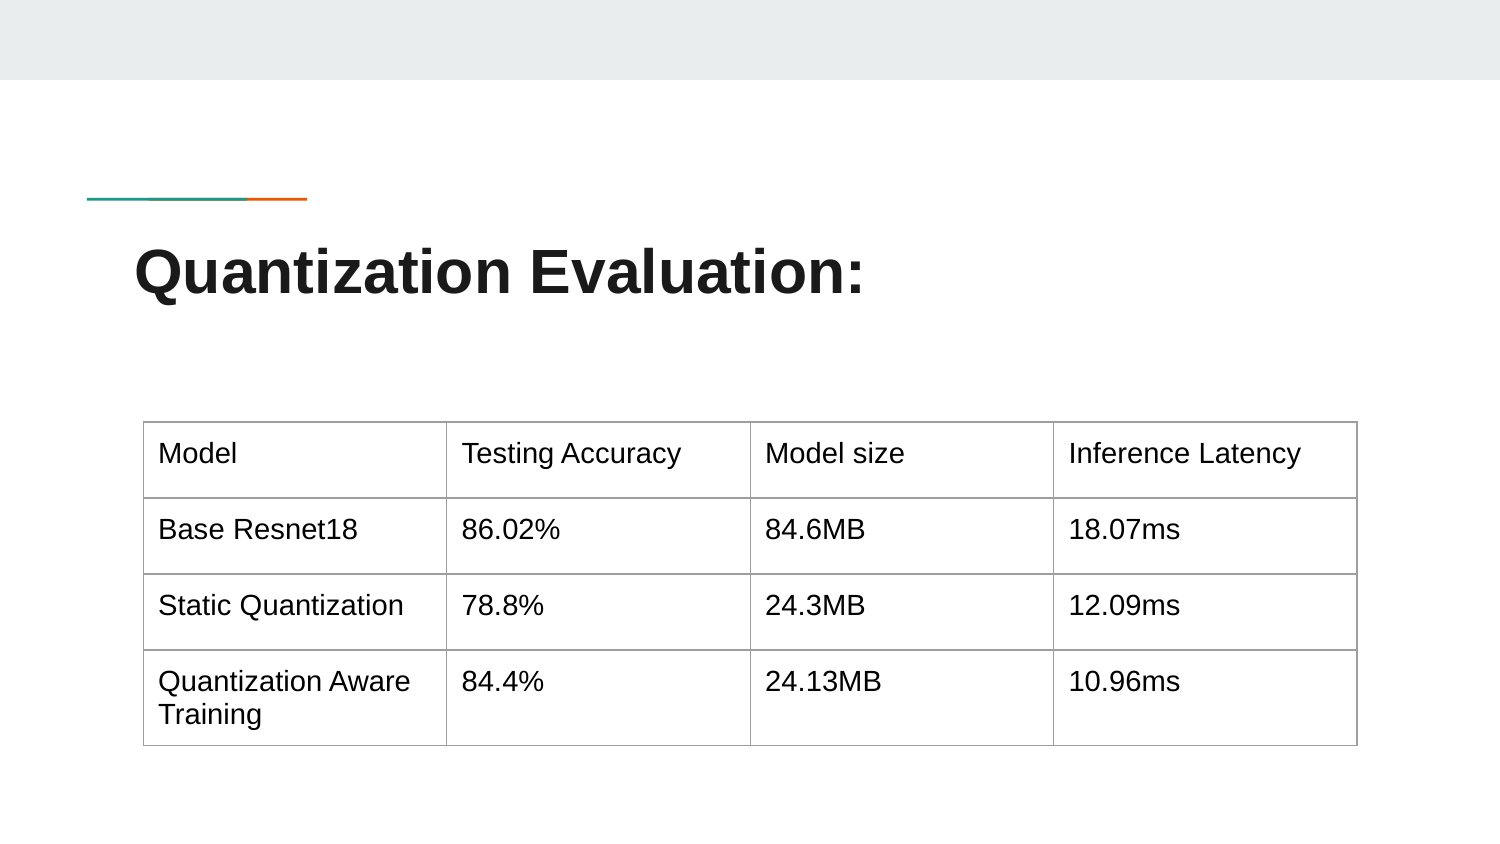

# Quantization Evaluation:
| Model | Testing Accuracy | Model size | Inference Latency |
| --- | --- | --- | --- |
| Base Resnet18 | 86.02% | 84.6MB | 18.07ms |
| Static Quantization | 78.8% | 24.3MB | 12.09ms |
| Quantization Aware Training | 84.4% | 24.13MB | 10.96ms |